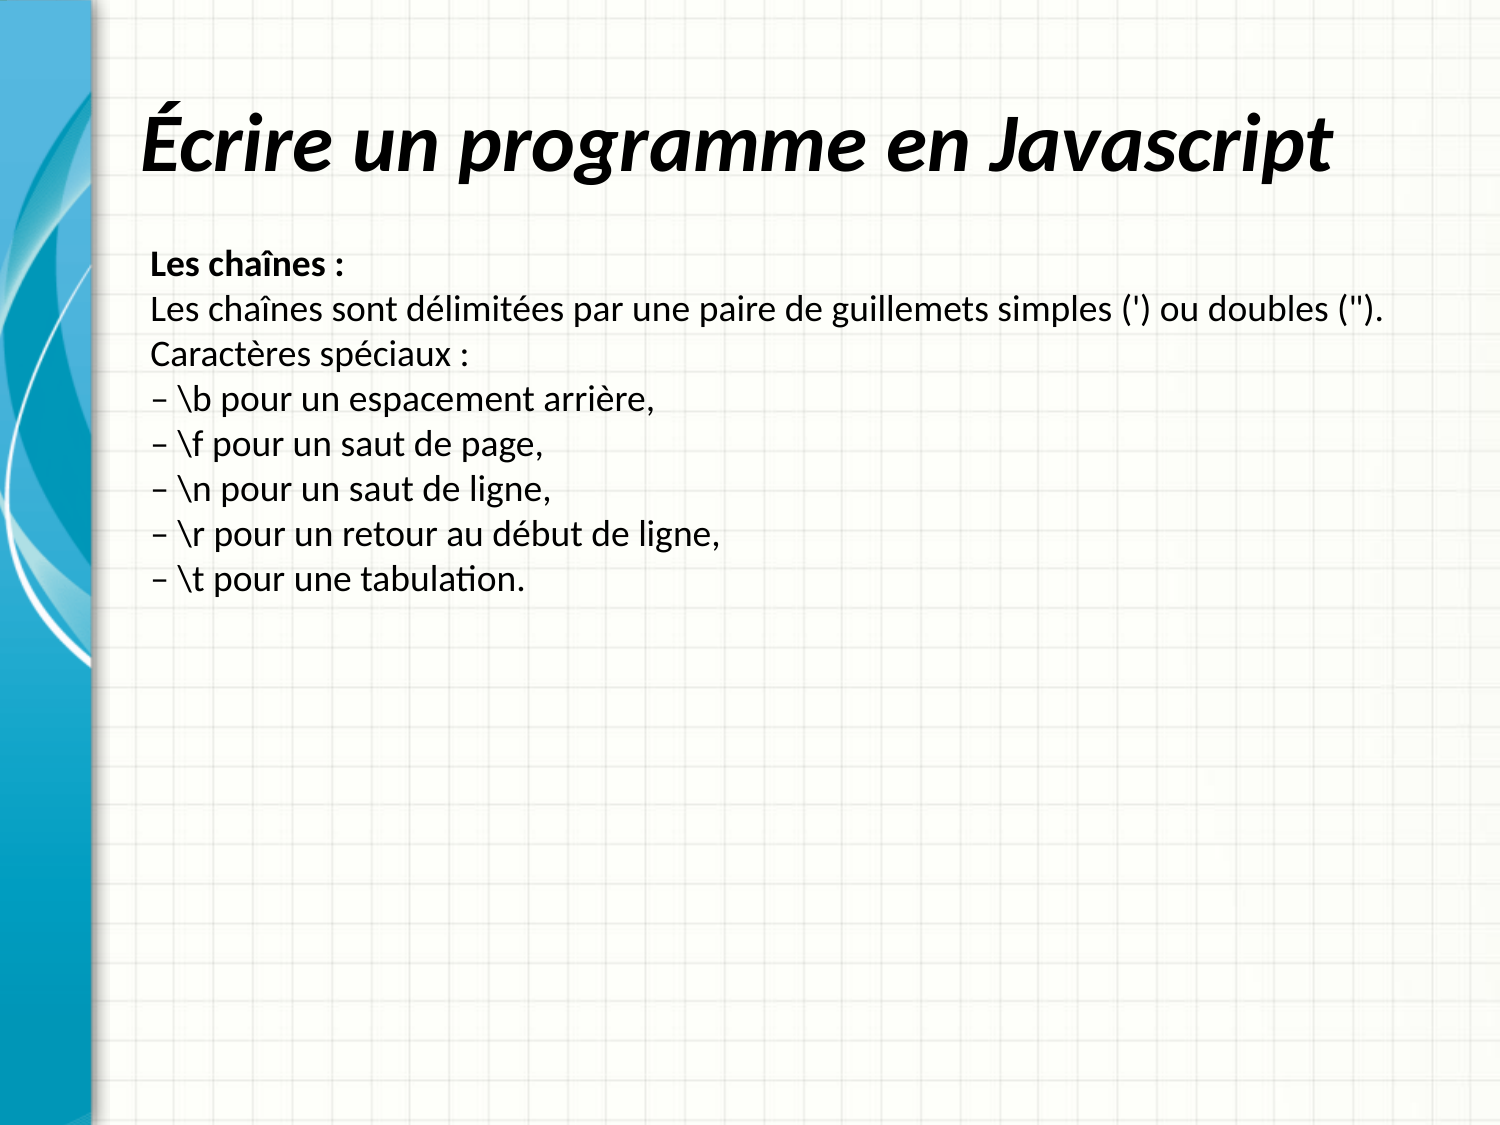

# Écrire un programme en Javascript
Les chaînes :
Les chaînes sont délimitées par une paire de guillemets simples (') ou doubles (").
Caractères spéciaux :
– \b pour un espacement arrière,
– \f pour un saut de page,
– \n pour un saut de ligne,
– \r pour un retour au début de ligne,
– \t pour une tabulation.